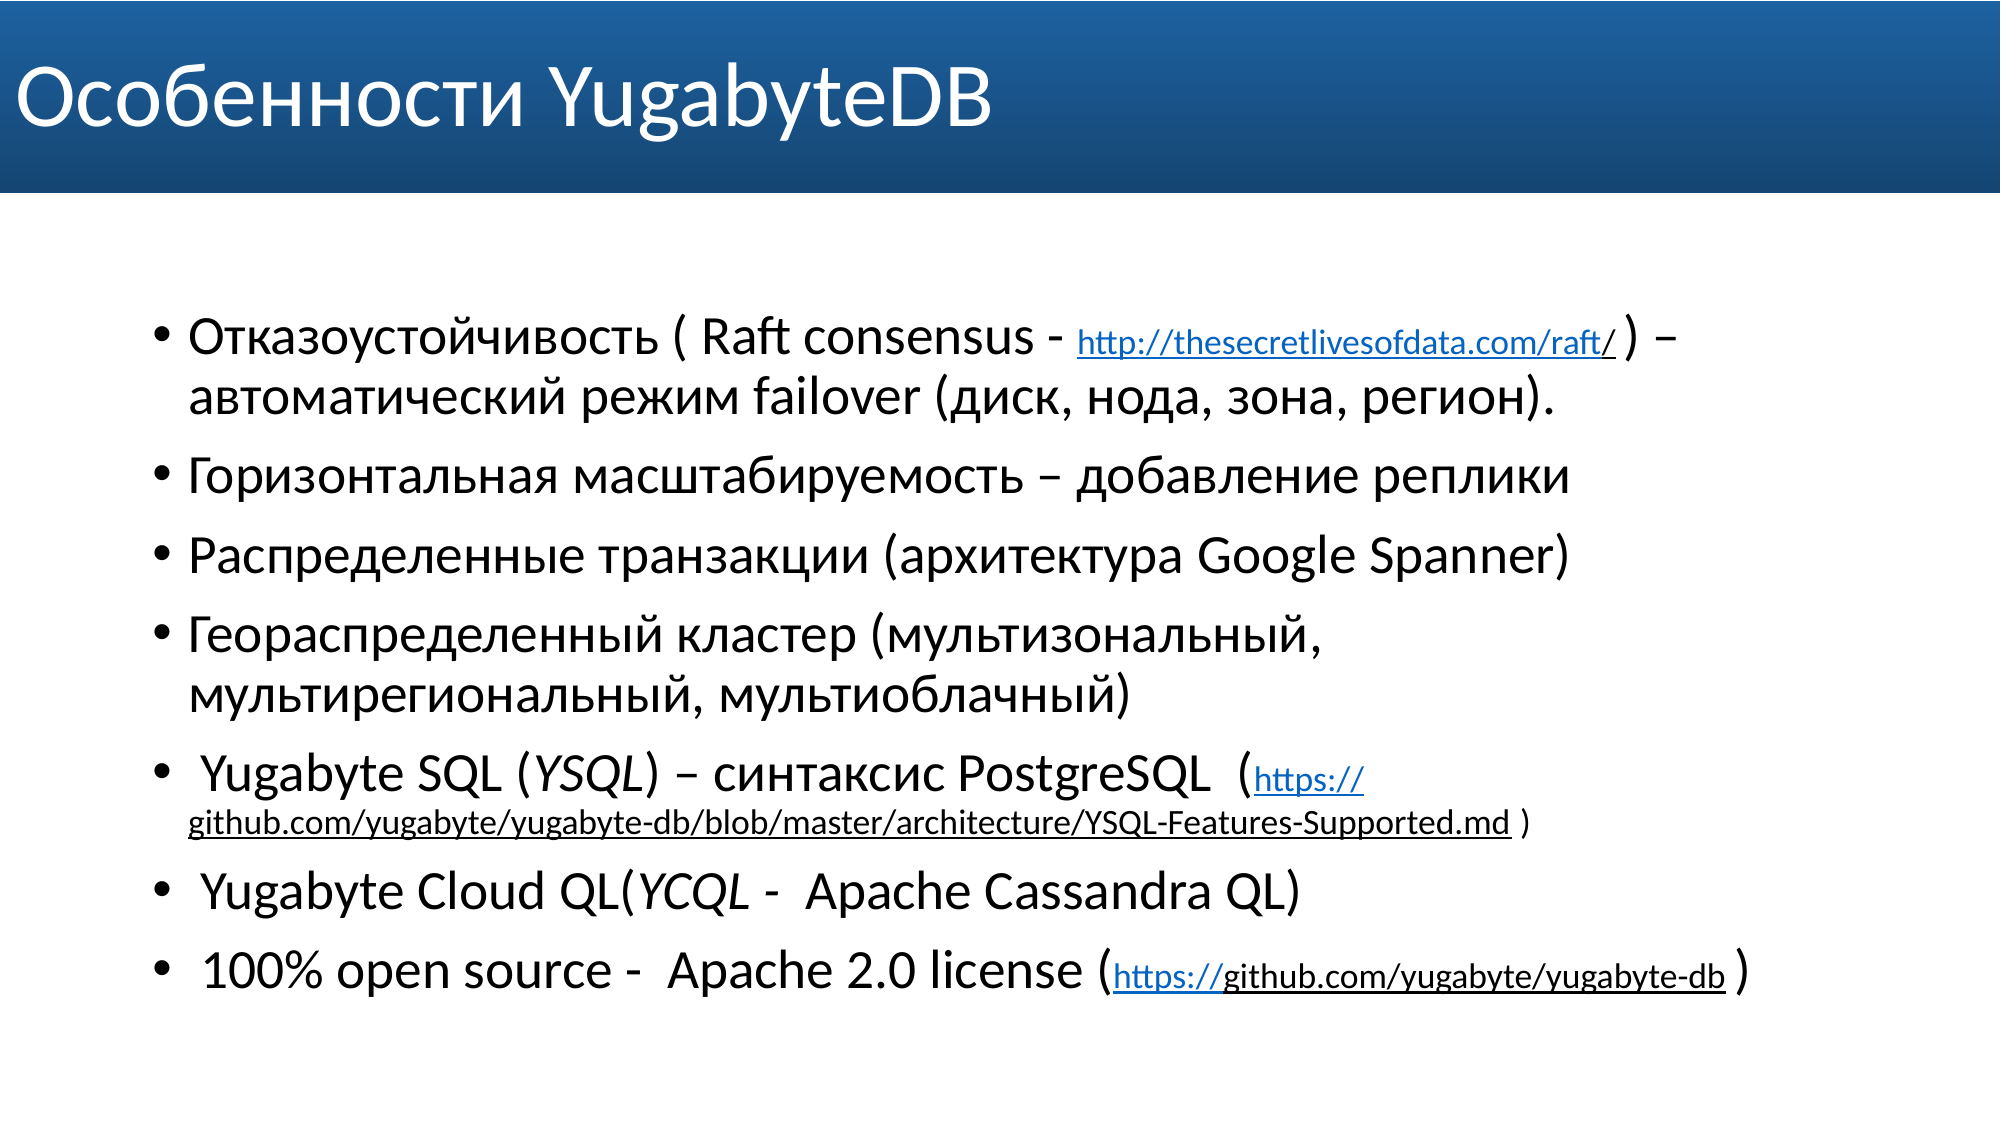

Особенности YugabyteDB
Отказоустойчивость ( Raft consensus - http://thesecretlivesofdata.com/raft/ ) – автоматический режим failover (диск, нода, зона, регион).
Горизонтальная масштабируемость – добавление реплики
Распределенные транзакции (архитектура Google Spanner)
Геораспределенный кластер (мультизональный, мультирегиональный, мультиоблачный)
 Yugabyte SQL (YSQL) – синтаксис PostgreSQL  (https://github.com/yugabyte/yugabyte-db/blob/master/architecture/YSQL-Features-Supported.md )
 Yugabyte Cloud QL(YCQL -  Apache Cassandra QL)
 100% оpen source -  Apache 2.0 license (https://github.com/yugabyte/yugabyte-db )